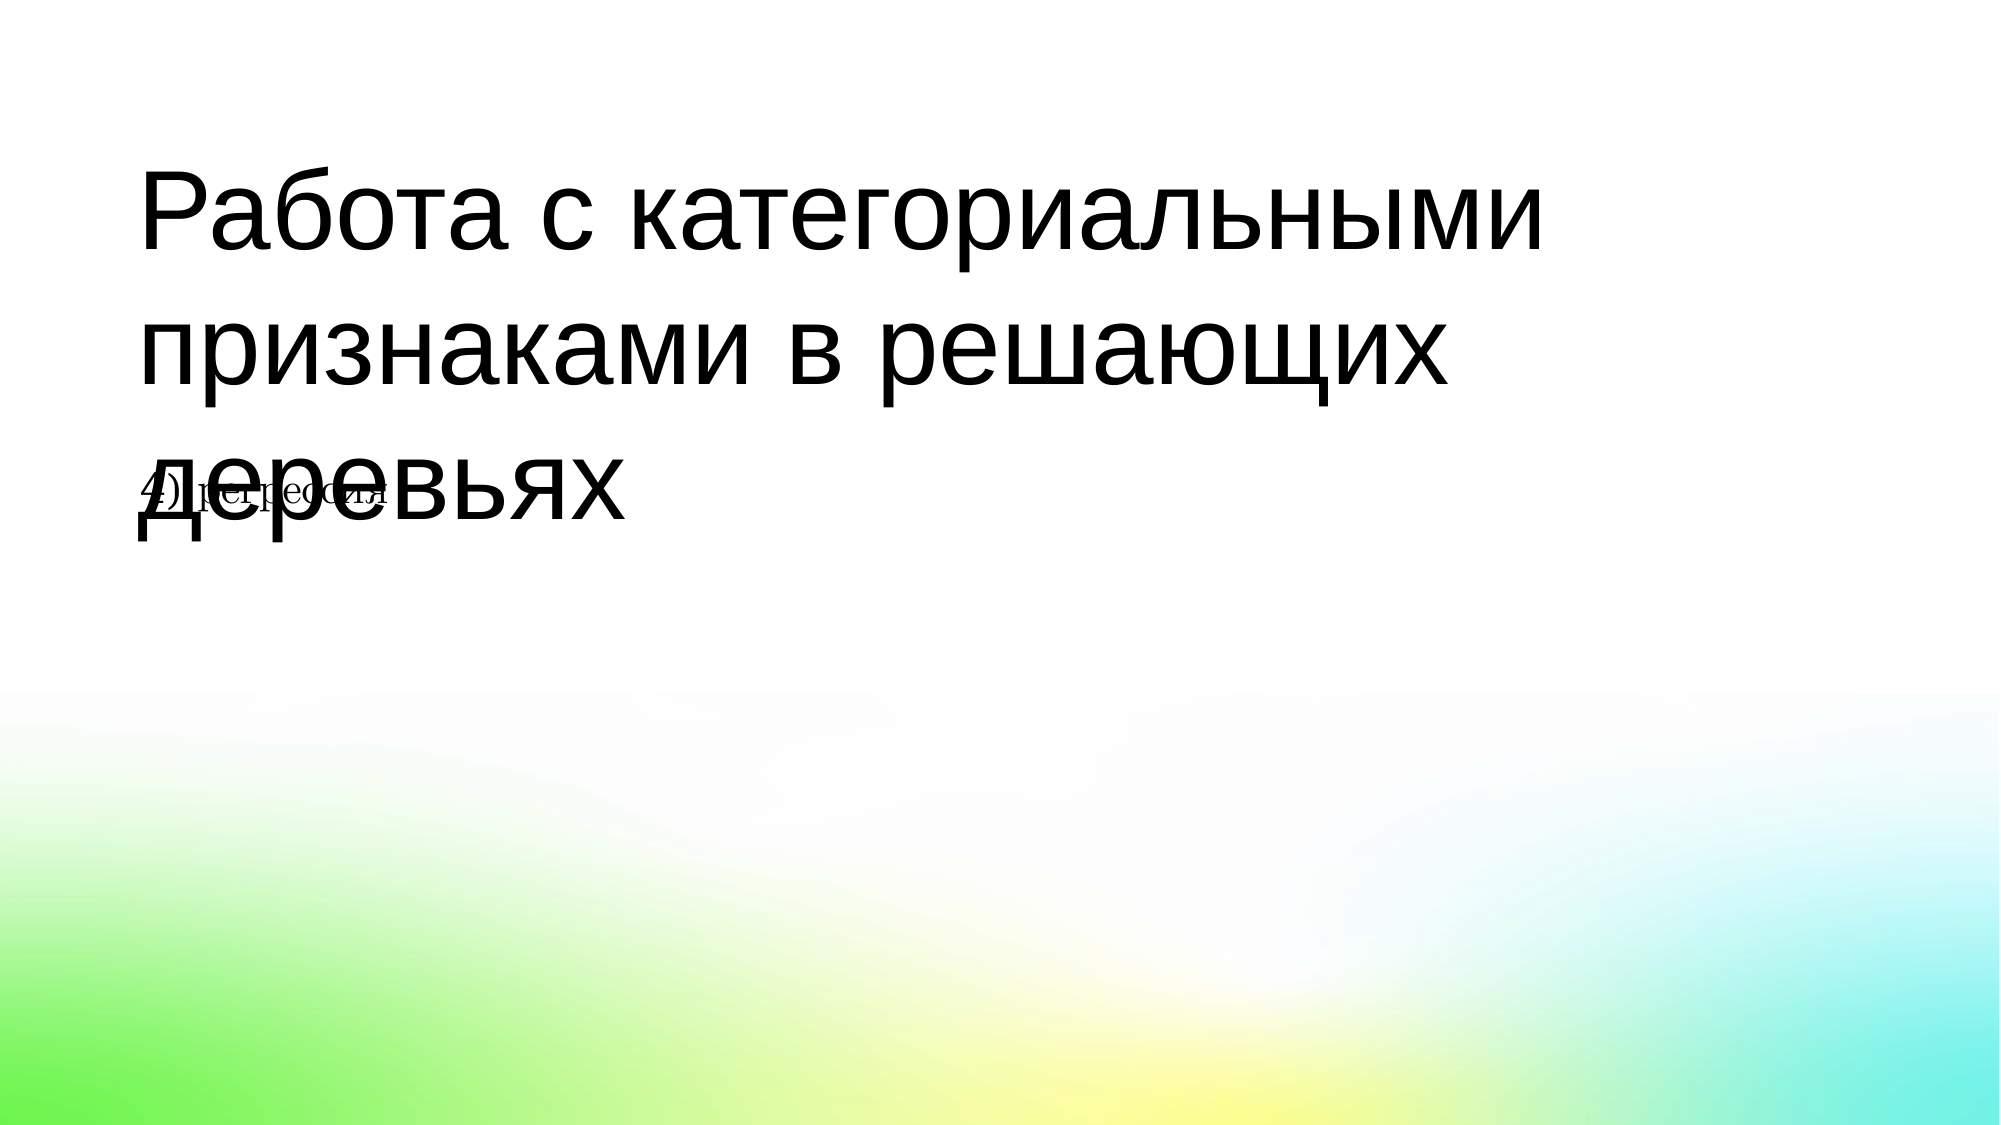

Работа с категориальными признаками в решающих деревьях

4) регрессия